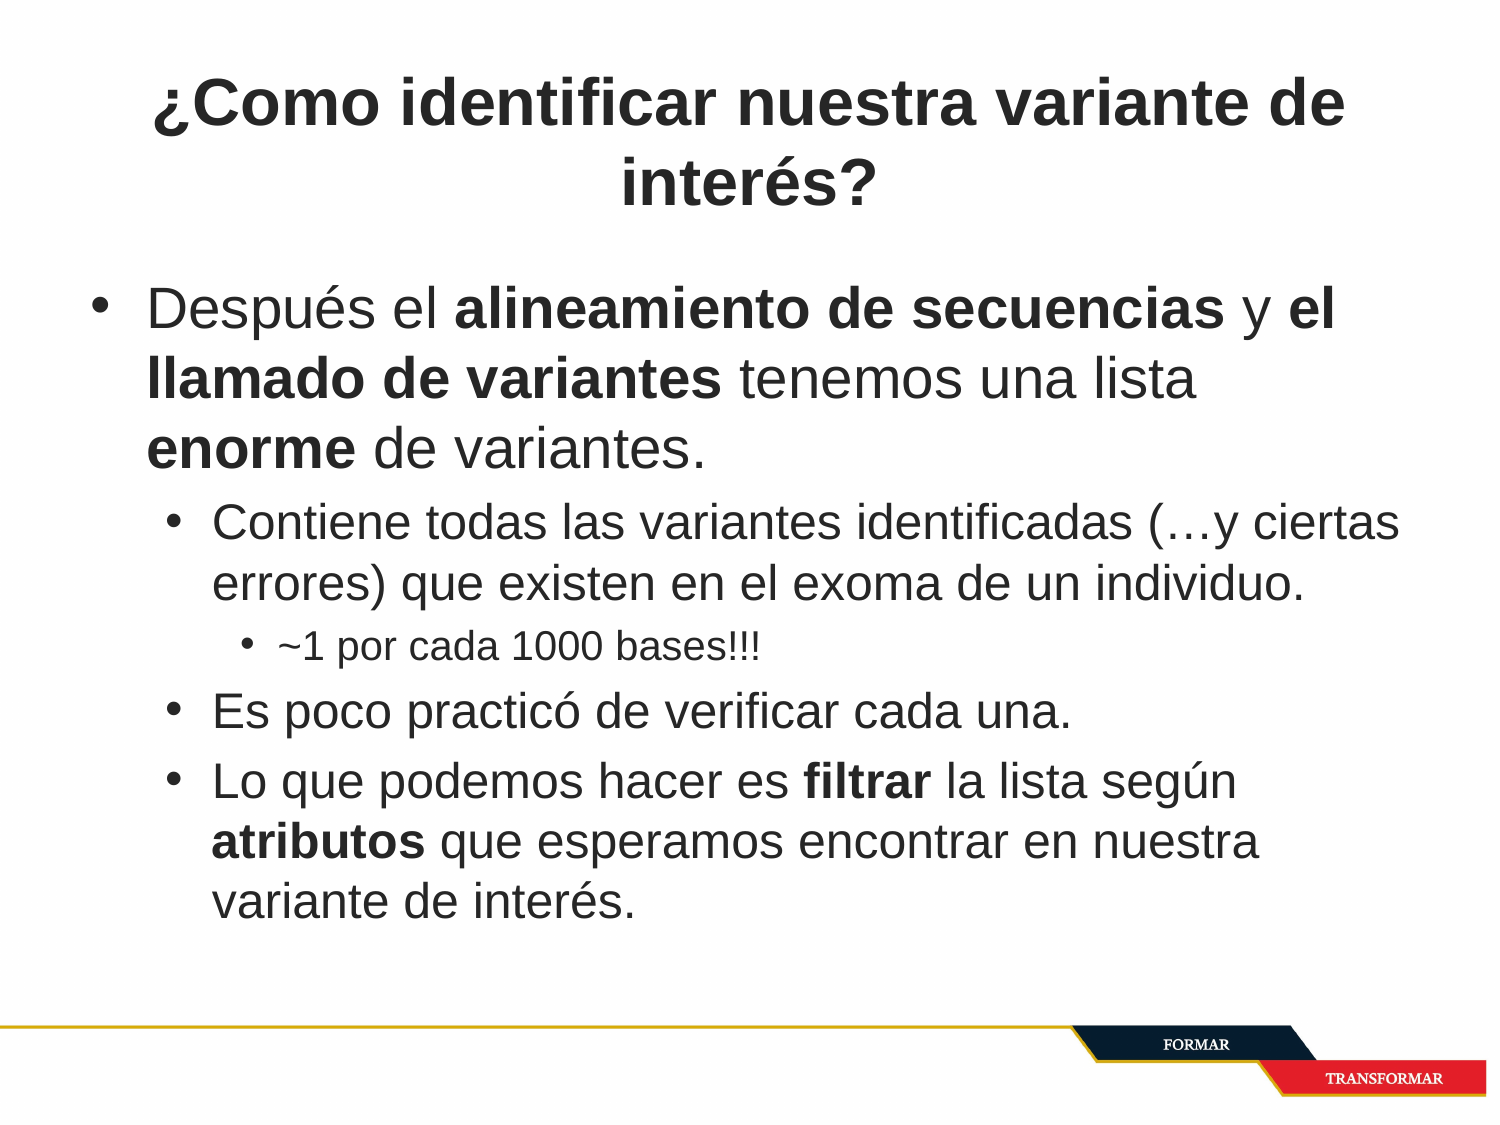

# ¿Como identificar nuestra variante de interés?
Después el alineamiento de secuencias y el llamado de variantes tenemos una lista enorme de variantes.
Contiene todas las variantes identificadas (…y ciertas errores) que existen en el exoma de un individuo.
~1 por cada 1000 bases!!!
Es poco practicó de verificar cada una.
Lo que podemos hacer es filtrar la lista según atributos que esperamos encontrar en nuestra variante de interés.